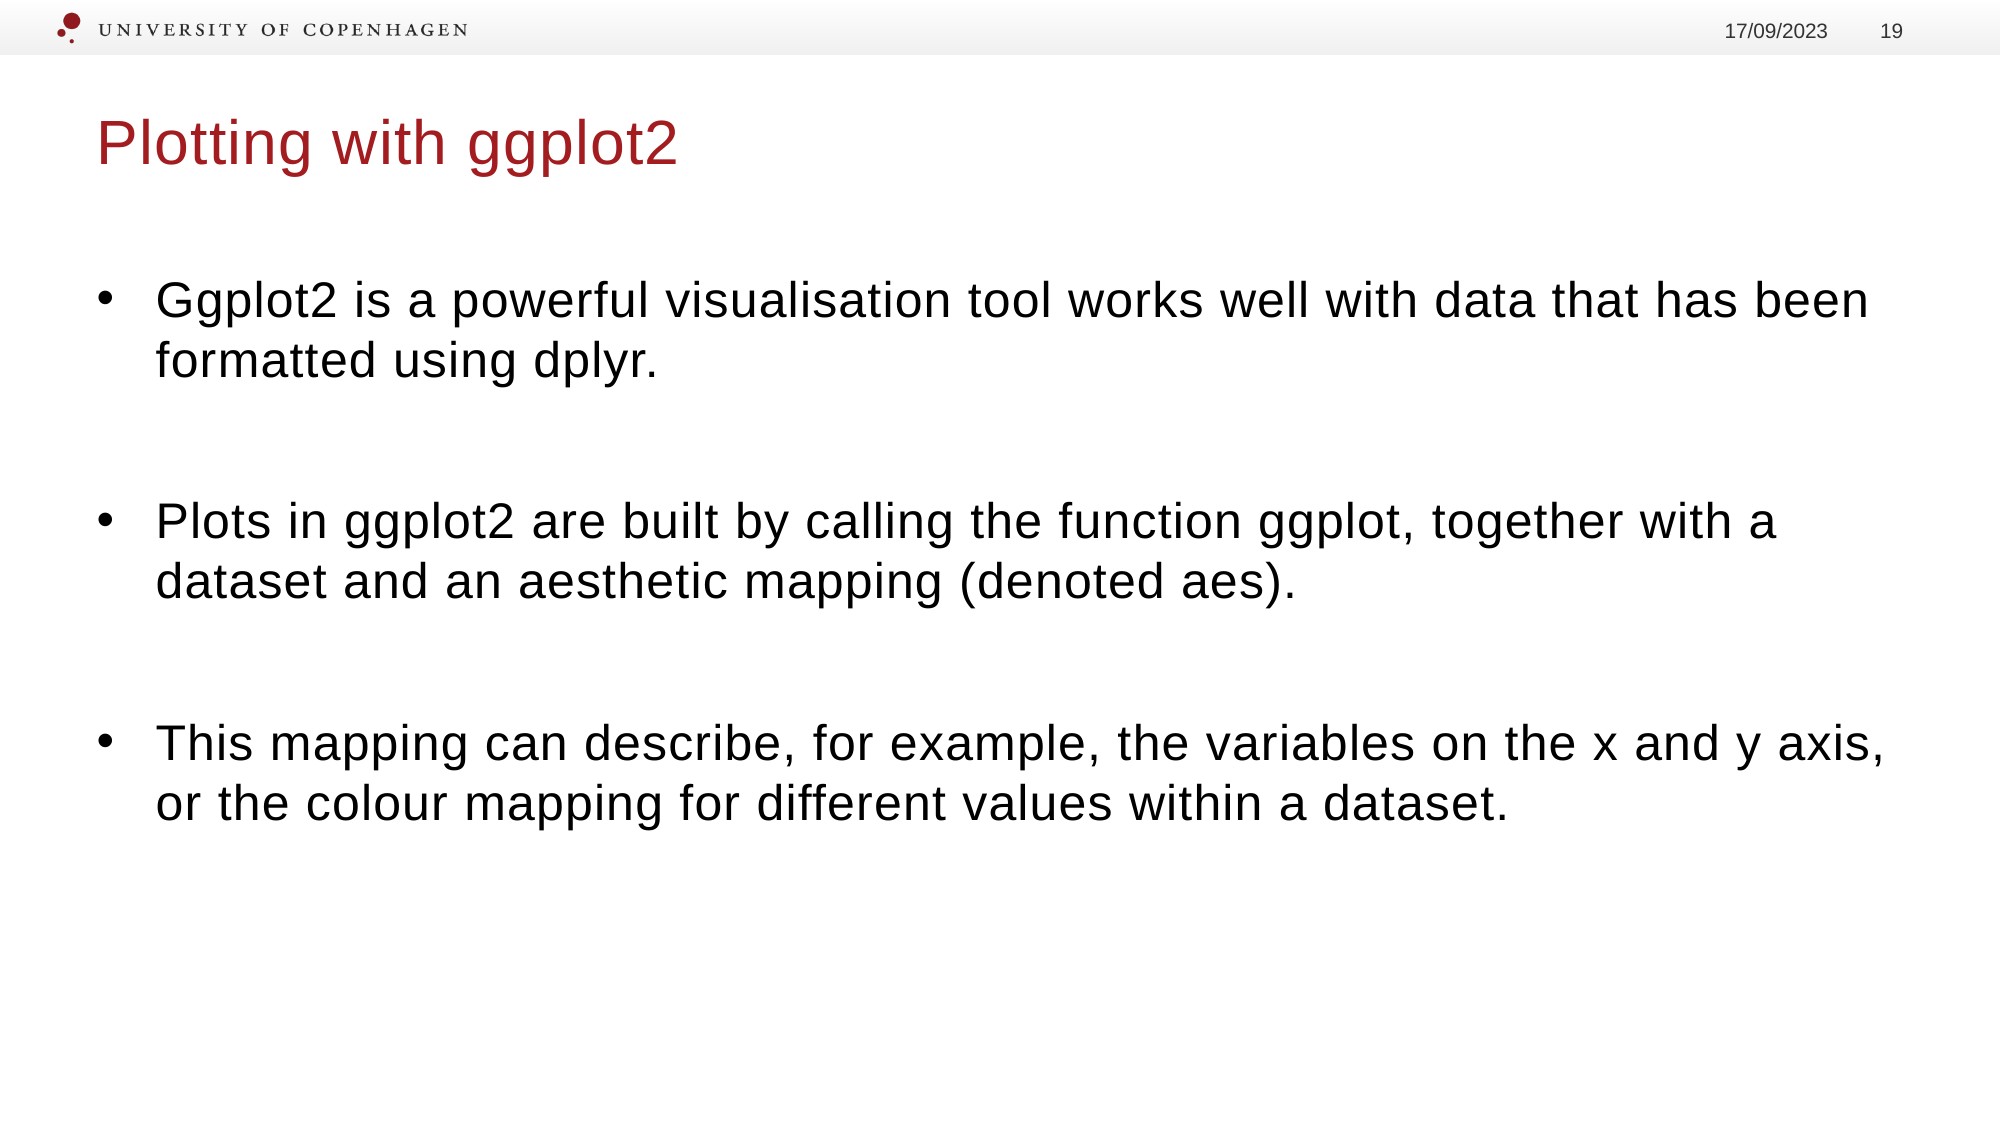

17/09/2023
19
# Plotting with ggplot2
Ggplot2 is a powerful visualisation tool works well with data that has been formatted using dplyr.

Plots in ggplot2 are built by calling the function ggplot, together with a dataset and an aesthetic mapping (denoted aes).

This mapping can describe, for example, the variables on the x and y axis, or the colour mapping for different values within a dataset.